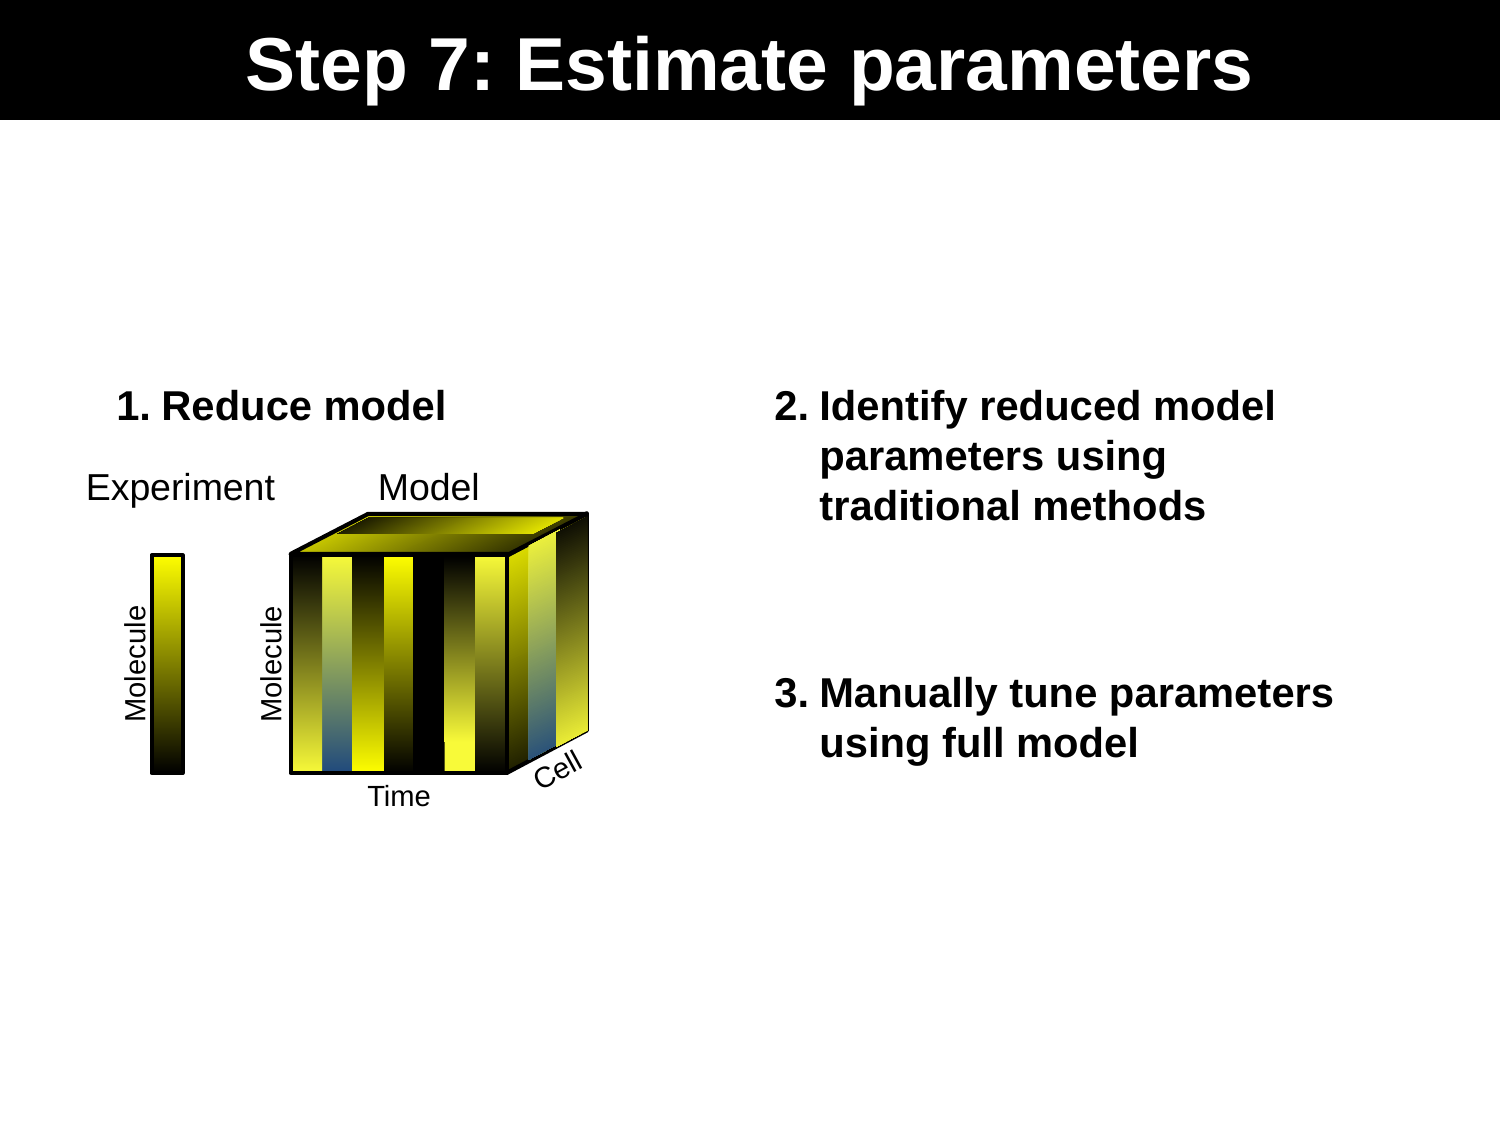

# Step 7: Estimate parameters
Reduce model
Identify reduced model parameters using traditional methods
Experiment

Molecule
Model

Molecule
Manually tune parameters using full model
Cell
Time